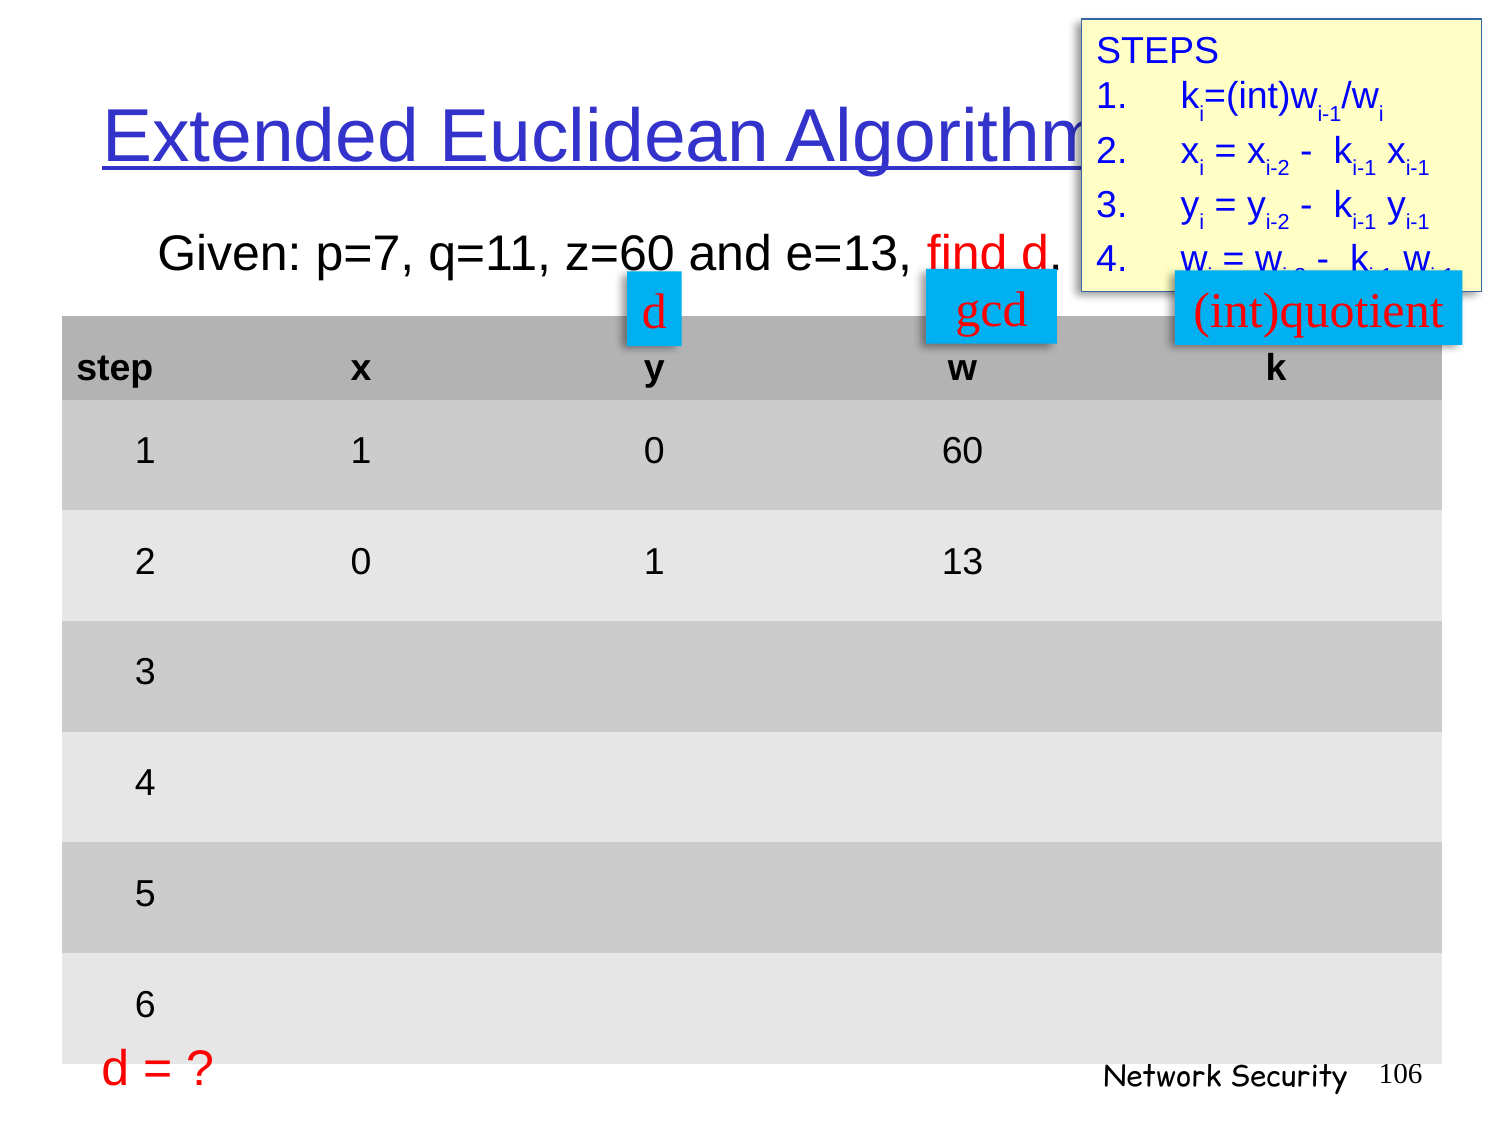

STEPS
ki=(int)wi-1/wi
xi = xi-2 -  ki-1 xi-1
yi = yi-2 -  ki-1 yi-1
wi = wi-2 -  ki-1 wi-1
# Extended Euclidean Algorithm:
Given: p=7, q=11, z=60 and e=13, find d.
gcd
(int)quotient
d
| step | x | y | w | k |
| --- | --- | --- | --- | --- |
| 1 | 1 | 0 | 60 |  |
| 2 | 0 | 1 | 13 |  |
| 3 |  |  |  |  |
| 4 |  |  |  |  |
| 5 |  |  |  |  |
| 6 |  |  |  |  |
d = ?